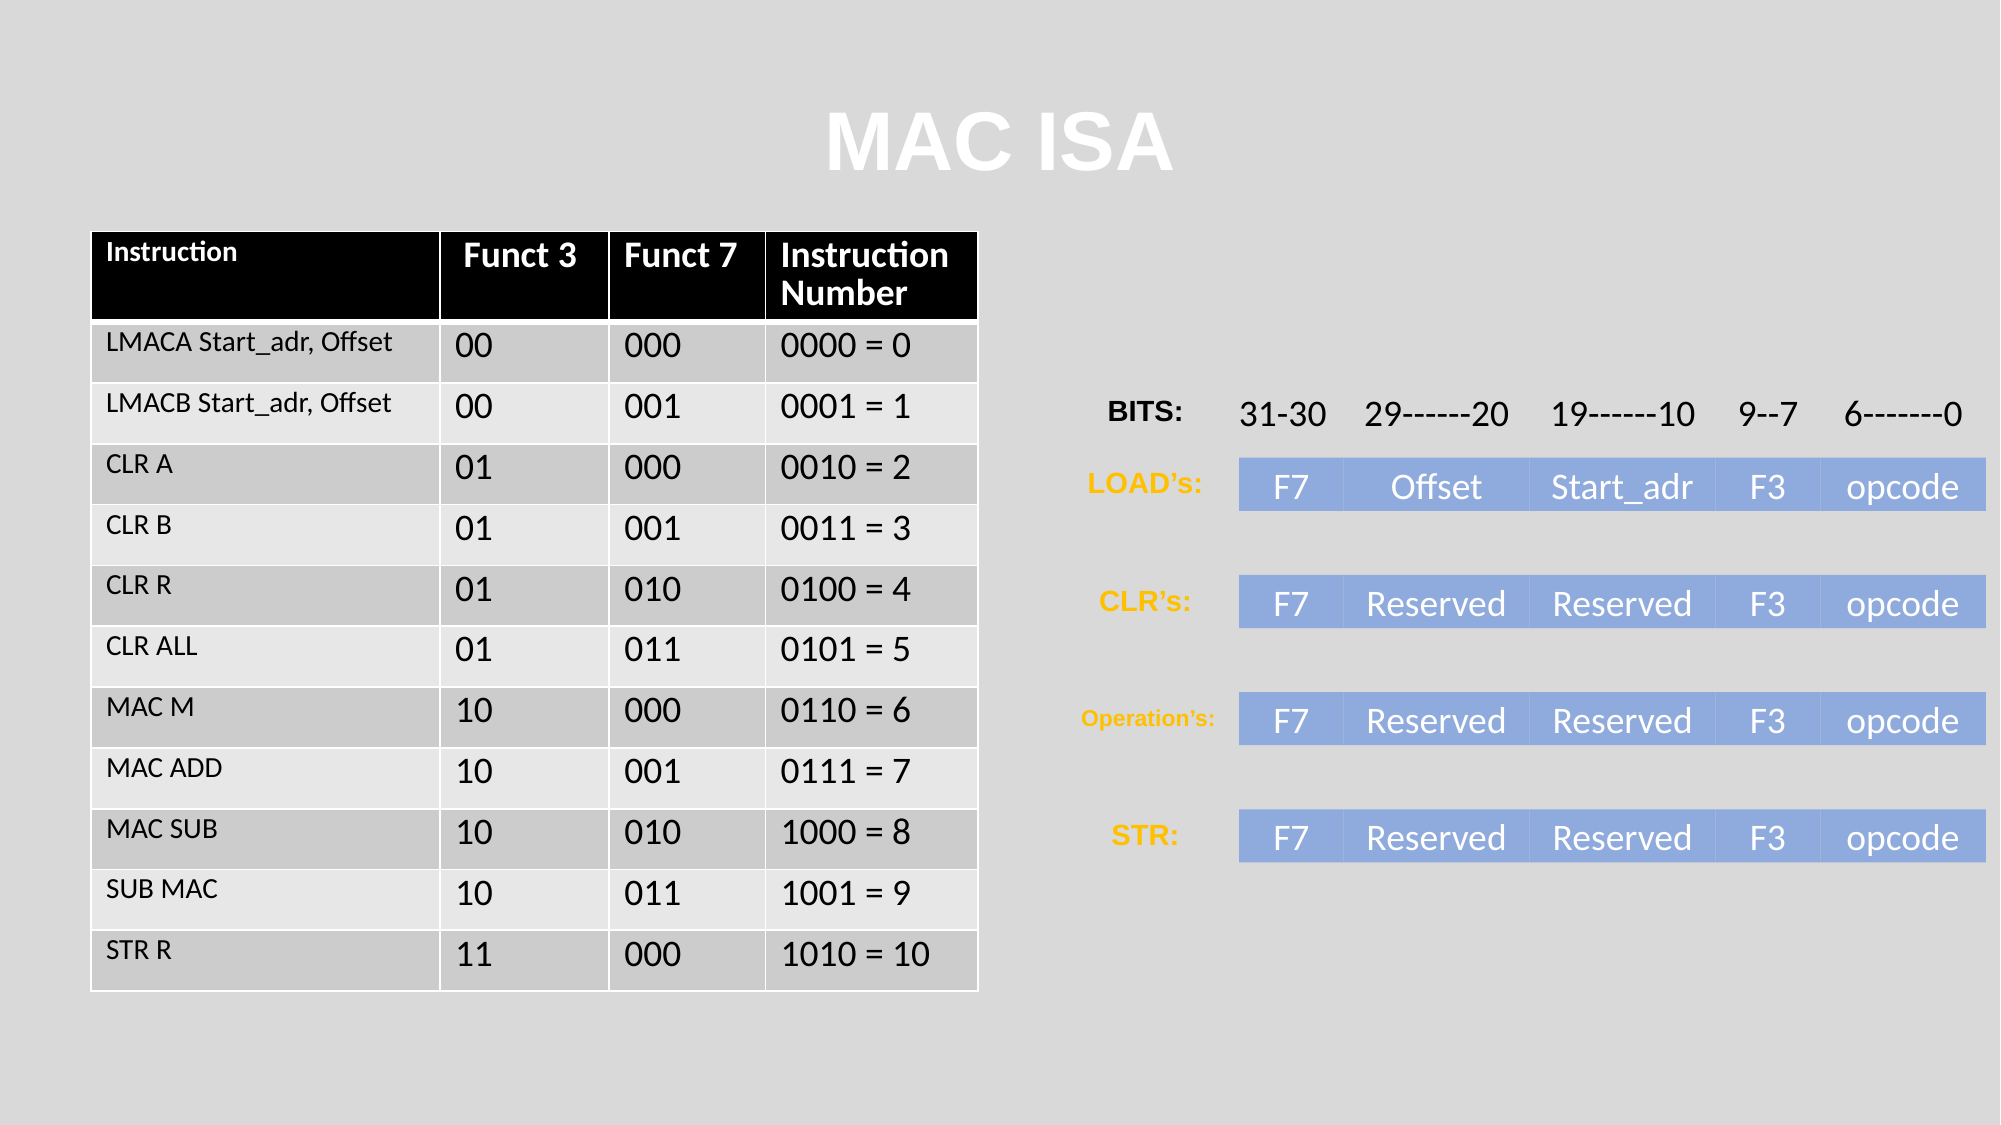

MAC ISA
| Instruction | Funct 3 | Funct 7 | Instruction Number |
| --- | --- | --- | --- |
| LMACA Start\_adr, Offset | 00 | 000 | 0000 = 0 |
| LMACB Start\_adr, Offset | 00 | 001 | 0001 = 1 |
| CLR A | 01 | 000 | 0010 = 2 |
| CLR B | 01 | 001 | 0011 = 3 |
| CLR R | 01 | 010 | 0100 = 4 |
| CLR ALL | 01 | 011 | 0101 = 5 |
| MAC M | 10 | 000 | 0110 = 6 |
| MAC ADD | 10 | 001 | 0111 = 7 |
| MAC SUB | 10 | 010 | 1000 = 8 |
| SUB MAC | 10 | 011 | 1001 = 9 |
| STR R | 11 | 000 | 1010 = 10 |
BITS:
31-30
29------20
19------10
9--7
6-------0
LOAD’s:
F7
Offset
Start_adr
F3
opcode
CLR’s:
F7
Reserved
Reserved
F3
opcode
Operation’s:
F7
Reserved
Reserved
F3
opcode
STR:
F7
Reserved
Reserved
F3
opcode